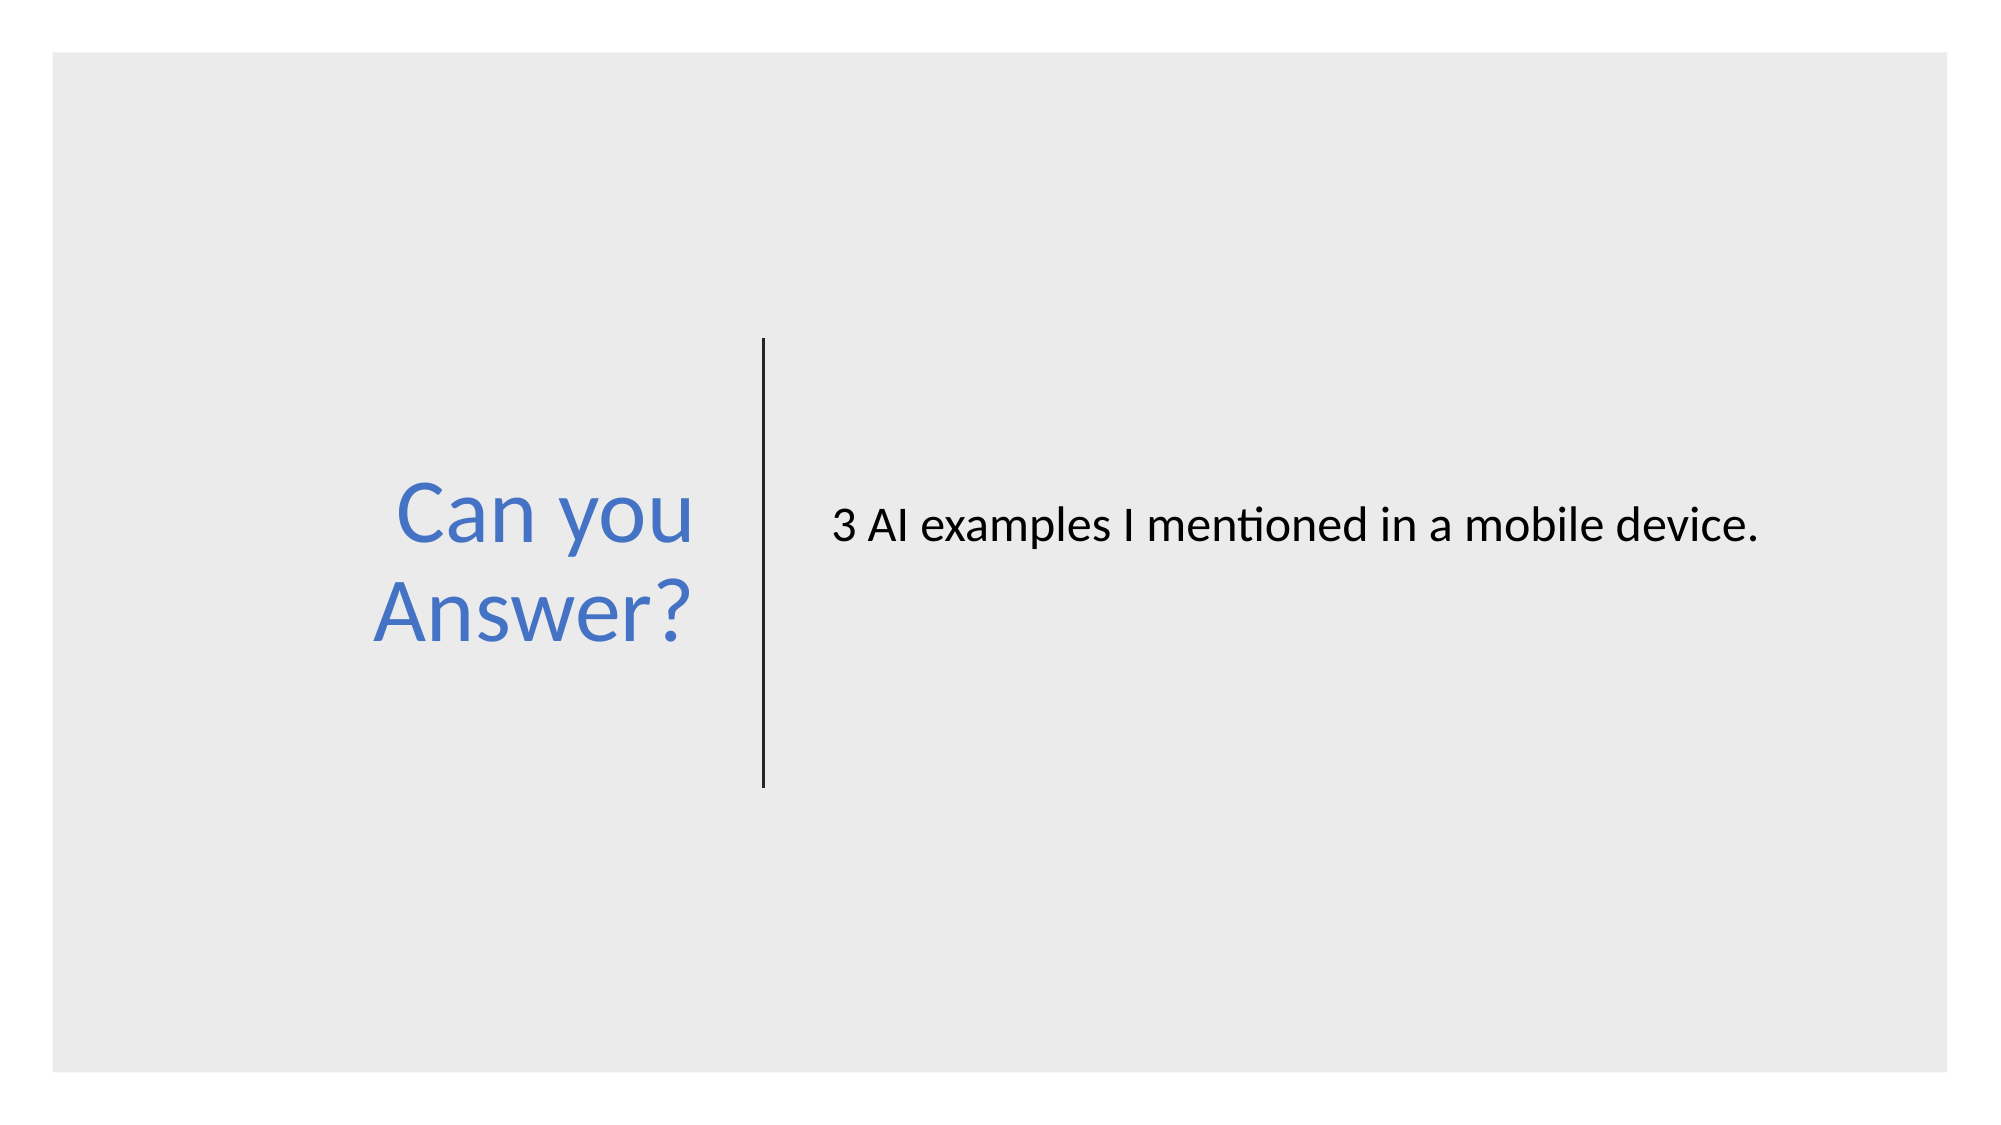

# Can you Answer?
3 AI examples I mentioned in a mobile device.